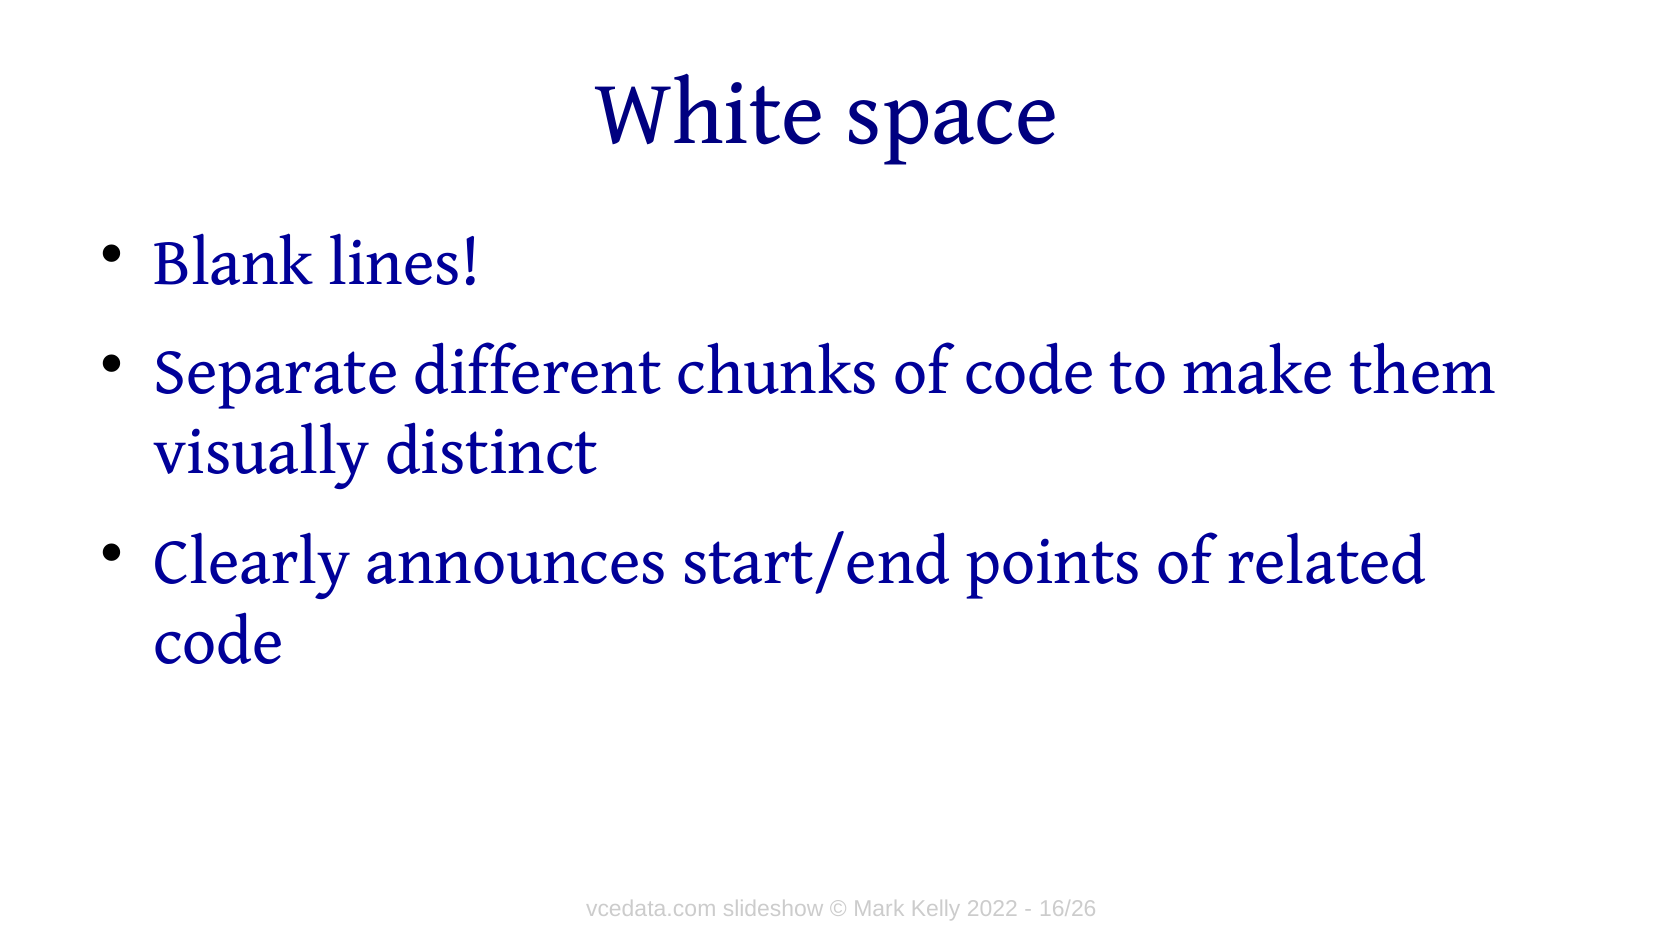

# White space
Blank lines!
Separate different chunks of code to make them visually distinct
Clearly announces start/end points of related code
vcedata.com slideshow © Mark Kelly 2022 - 16/26